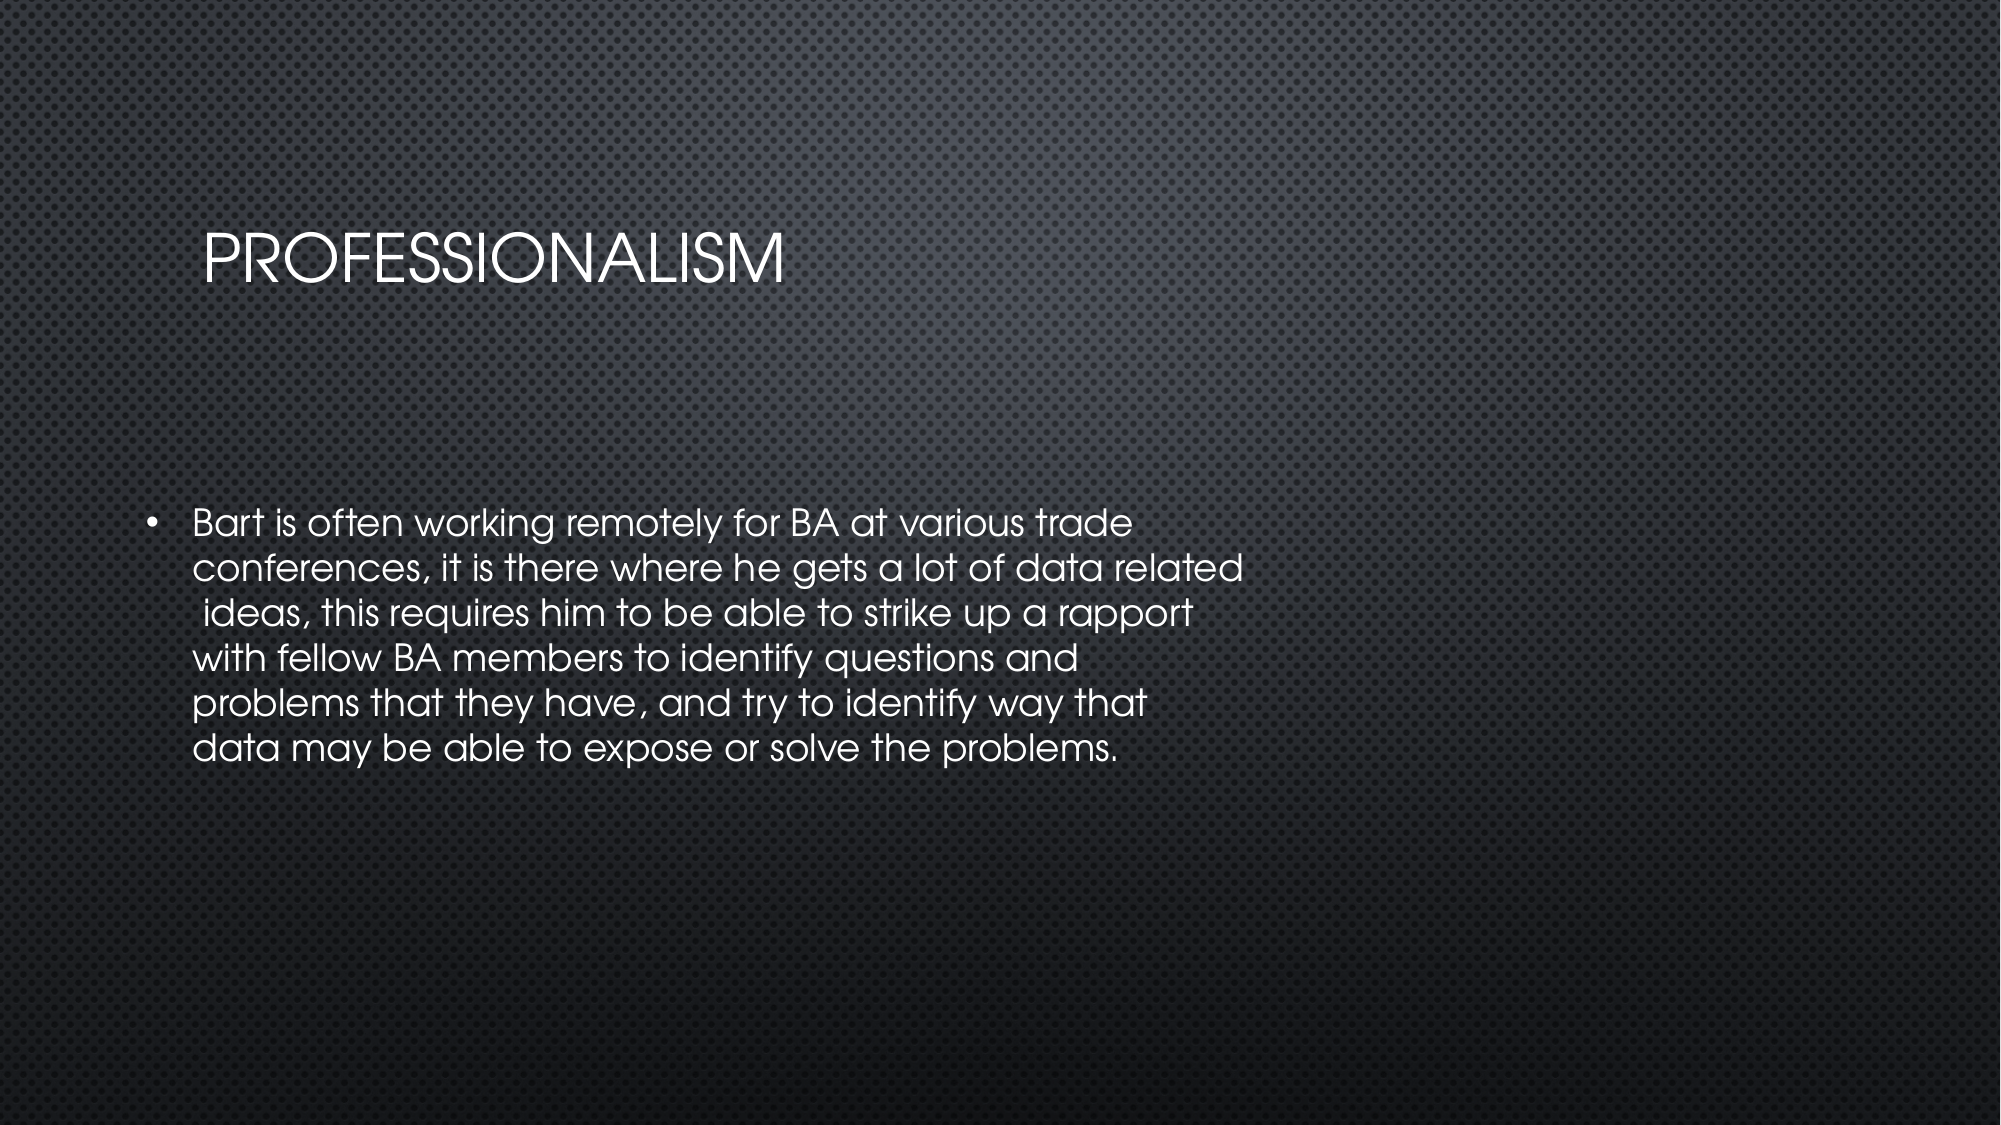

# professionalism
Bart is often working remotely for BA at various trade conferences, it is there where he gets a lot of data related  ideas, this requires him to be able to strike up a rapport with fellow BA members to identify questions and problems that they have, and try to identify way that data may be able to expose or solve the problems.